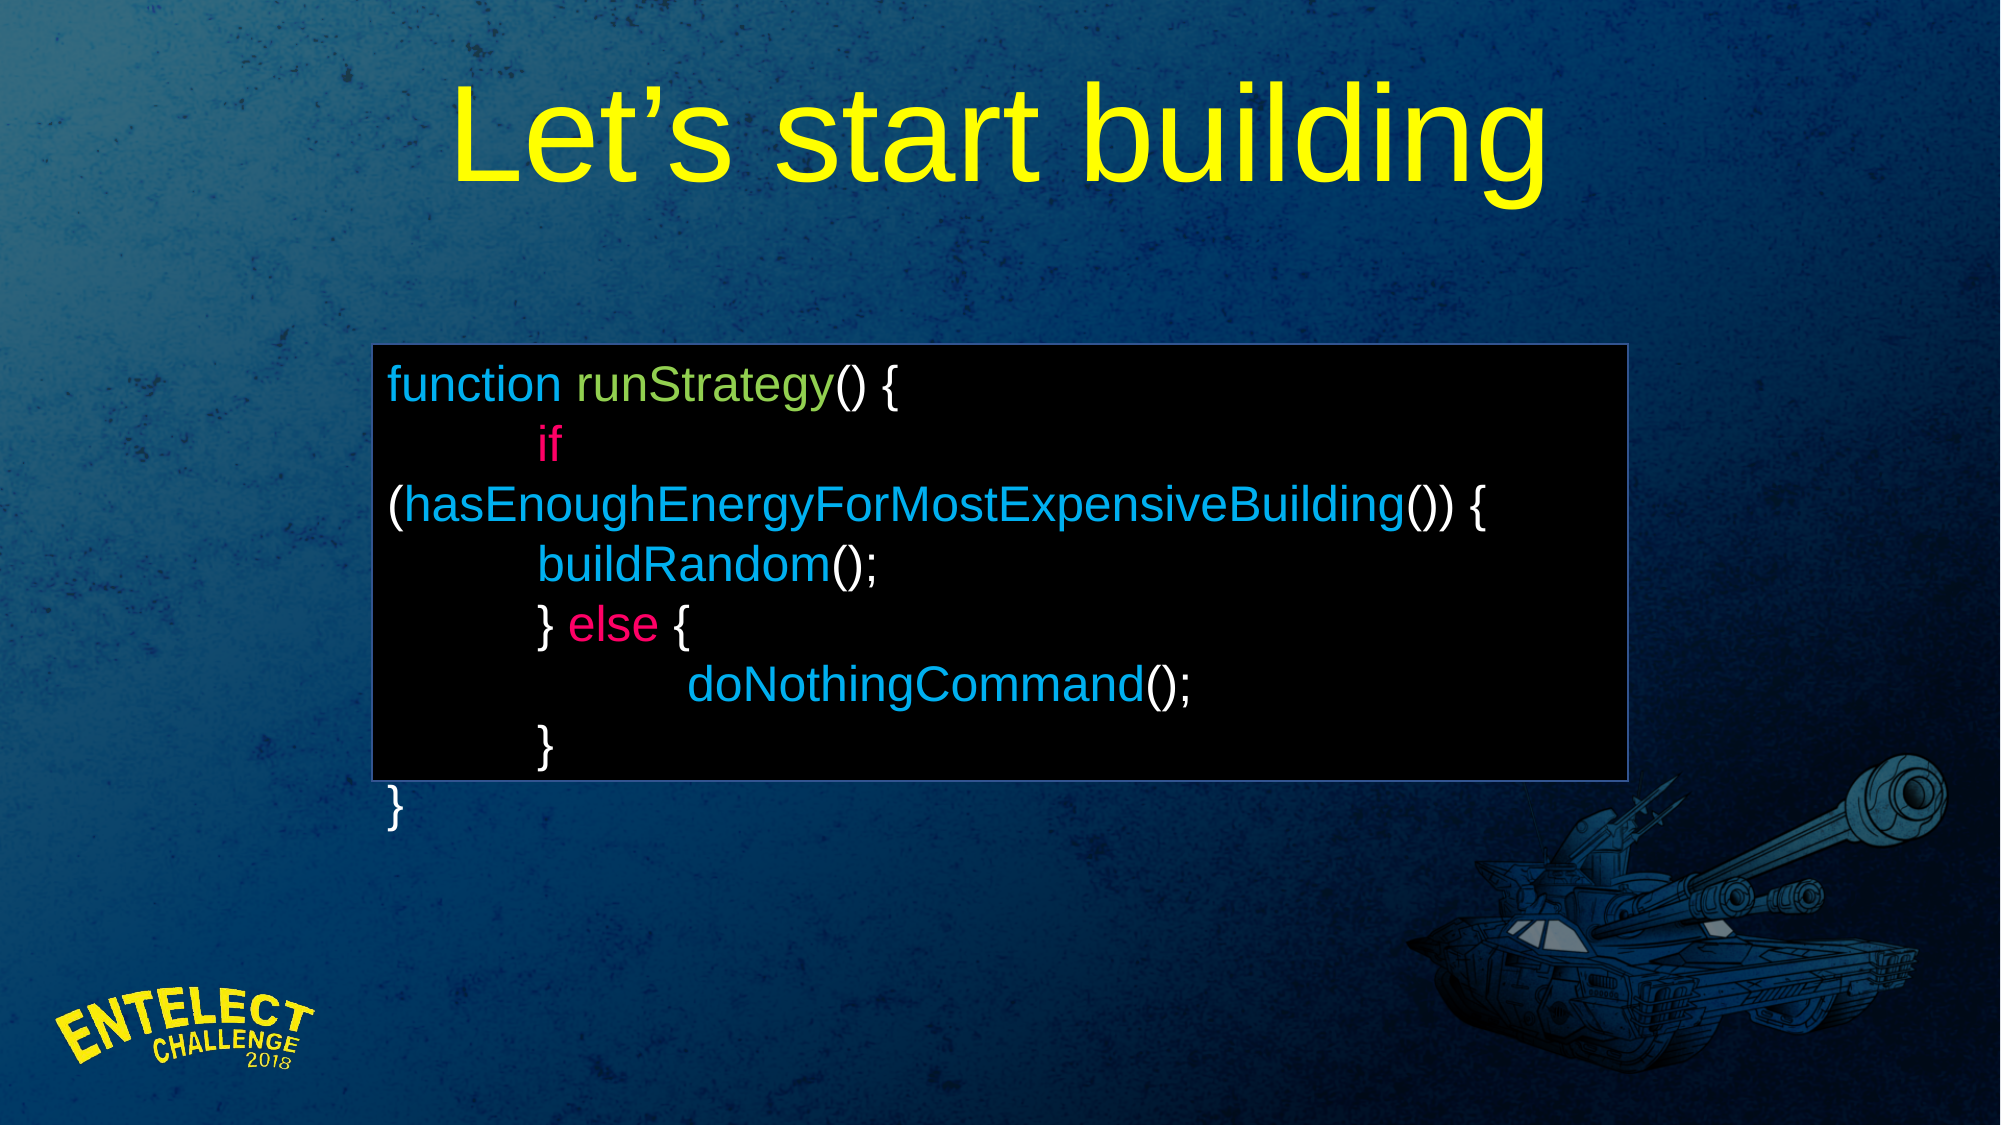

Let’s start building
function runStrategy() {
	if (hasEnoughEnergyForMostExpensiveBuilding()) {		buildRandom();
	} else {
		doNothingCommand();
	}
}